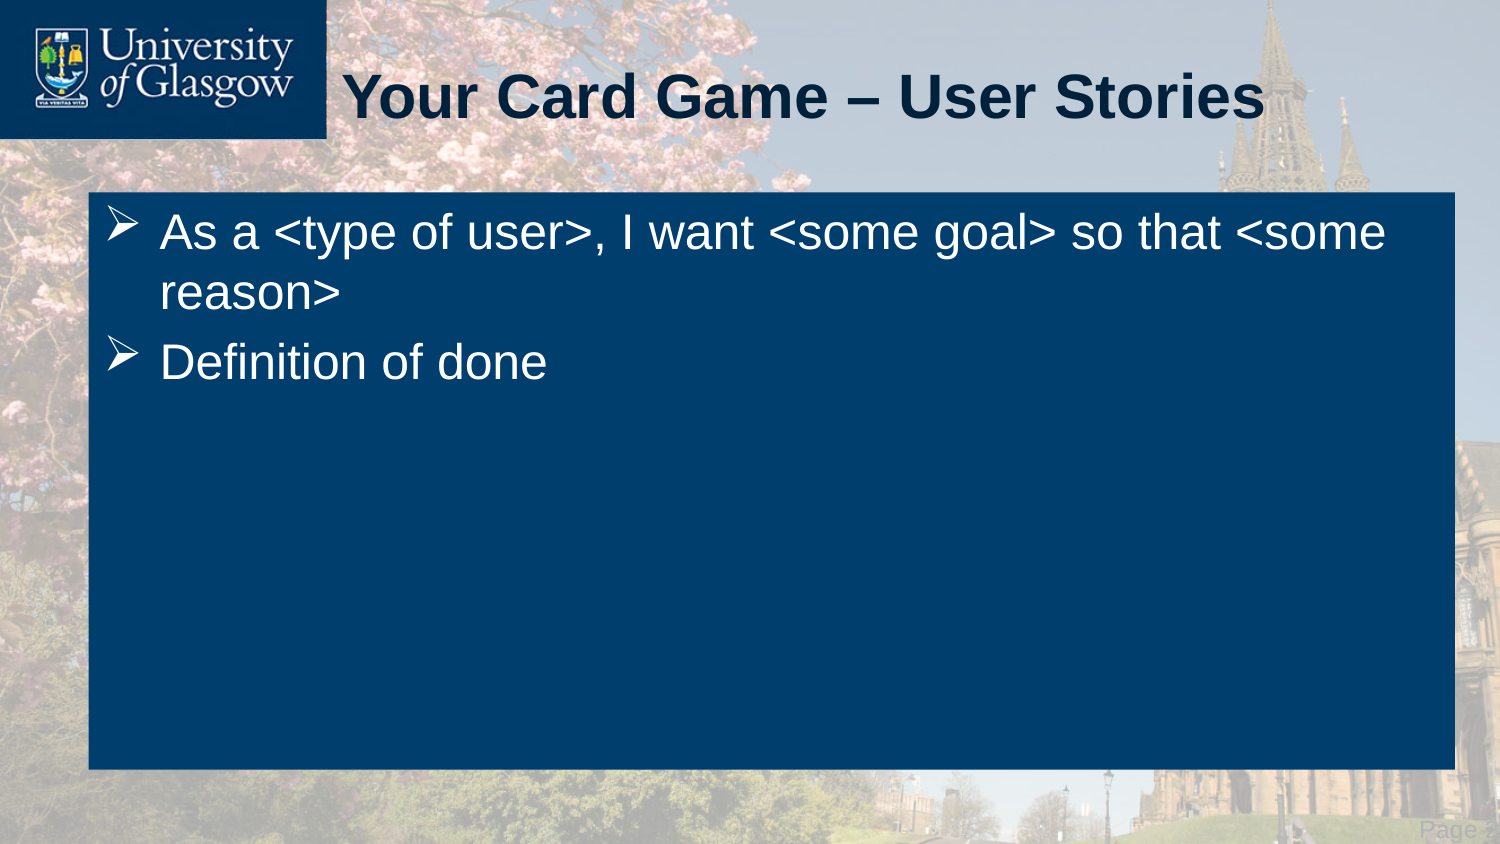

# Your Card Game – User Stories
As a <type of user>, I want <some goal> so that <some reason>
Definition of done

 Page 29